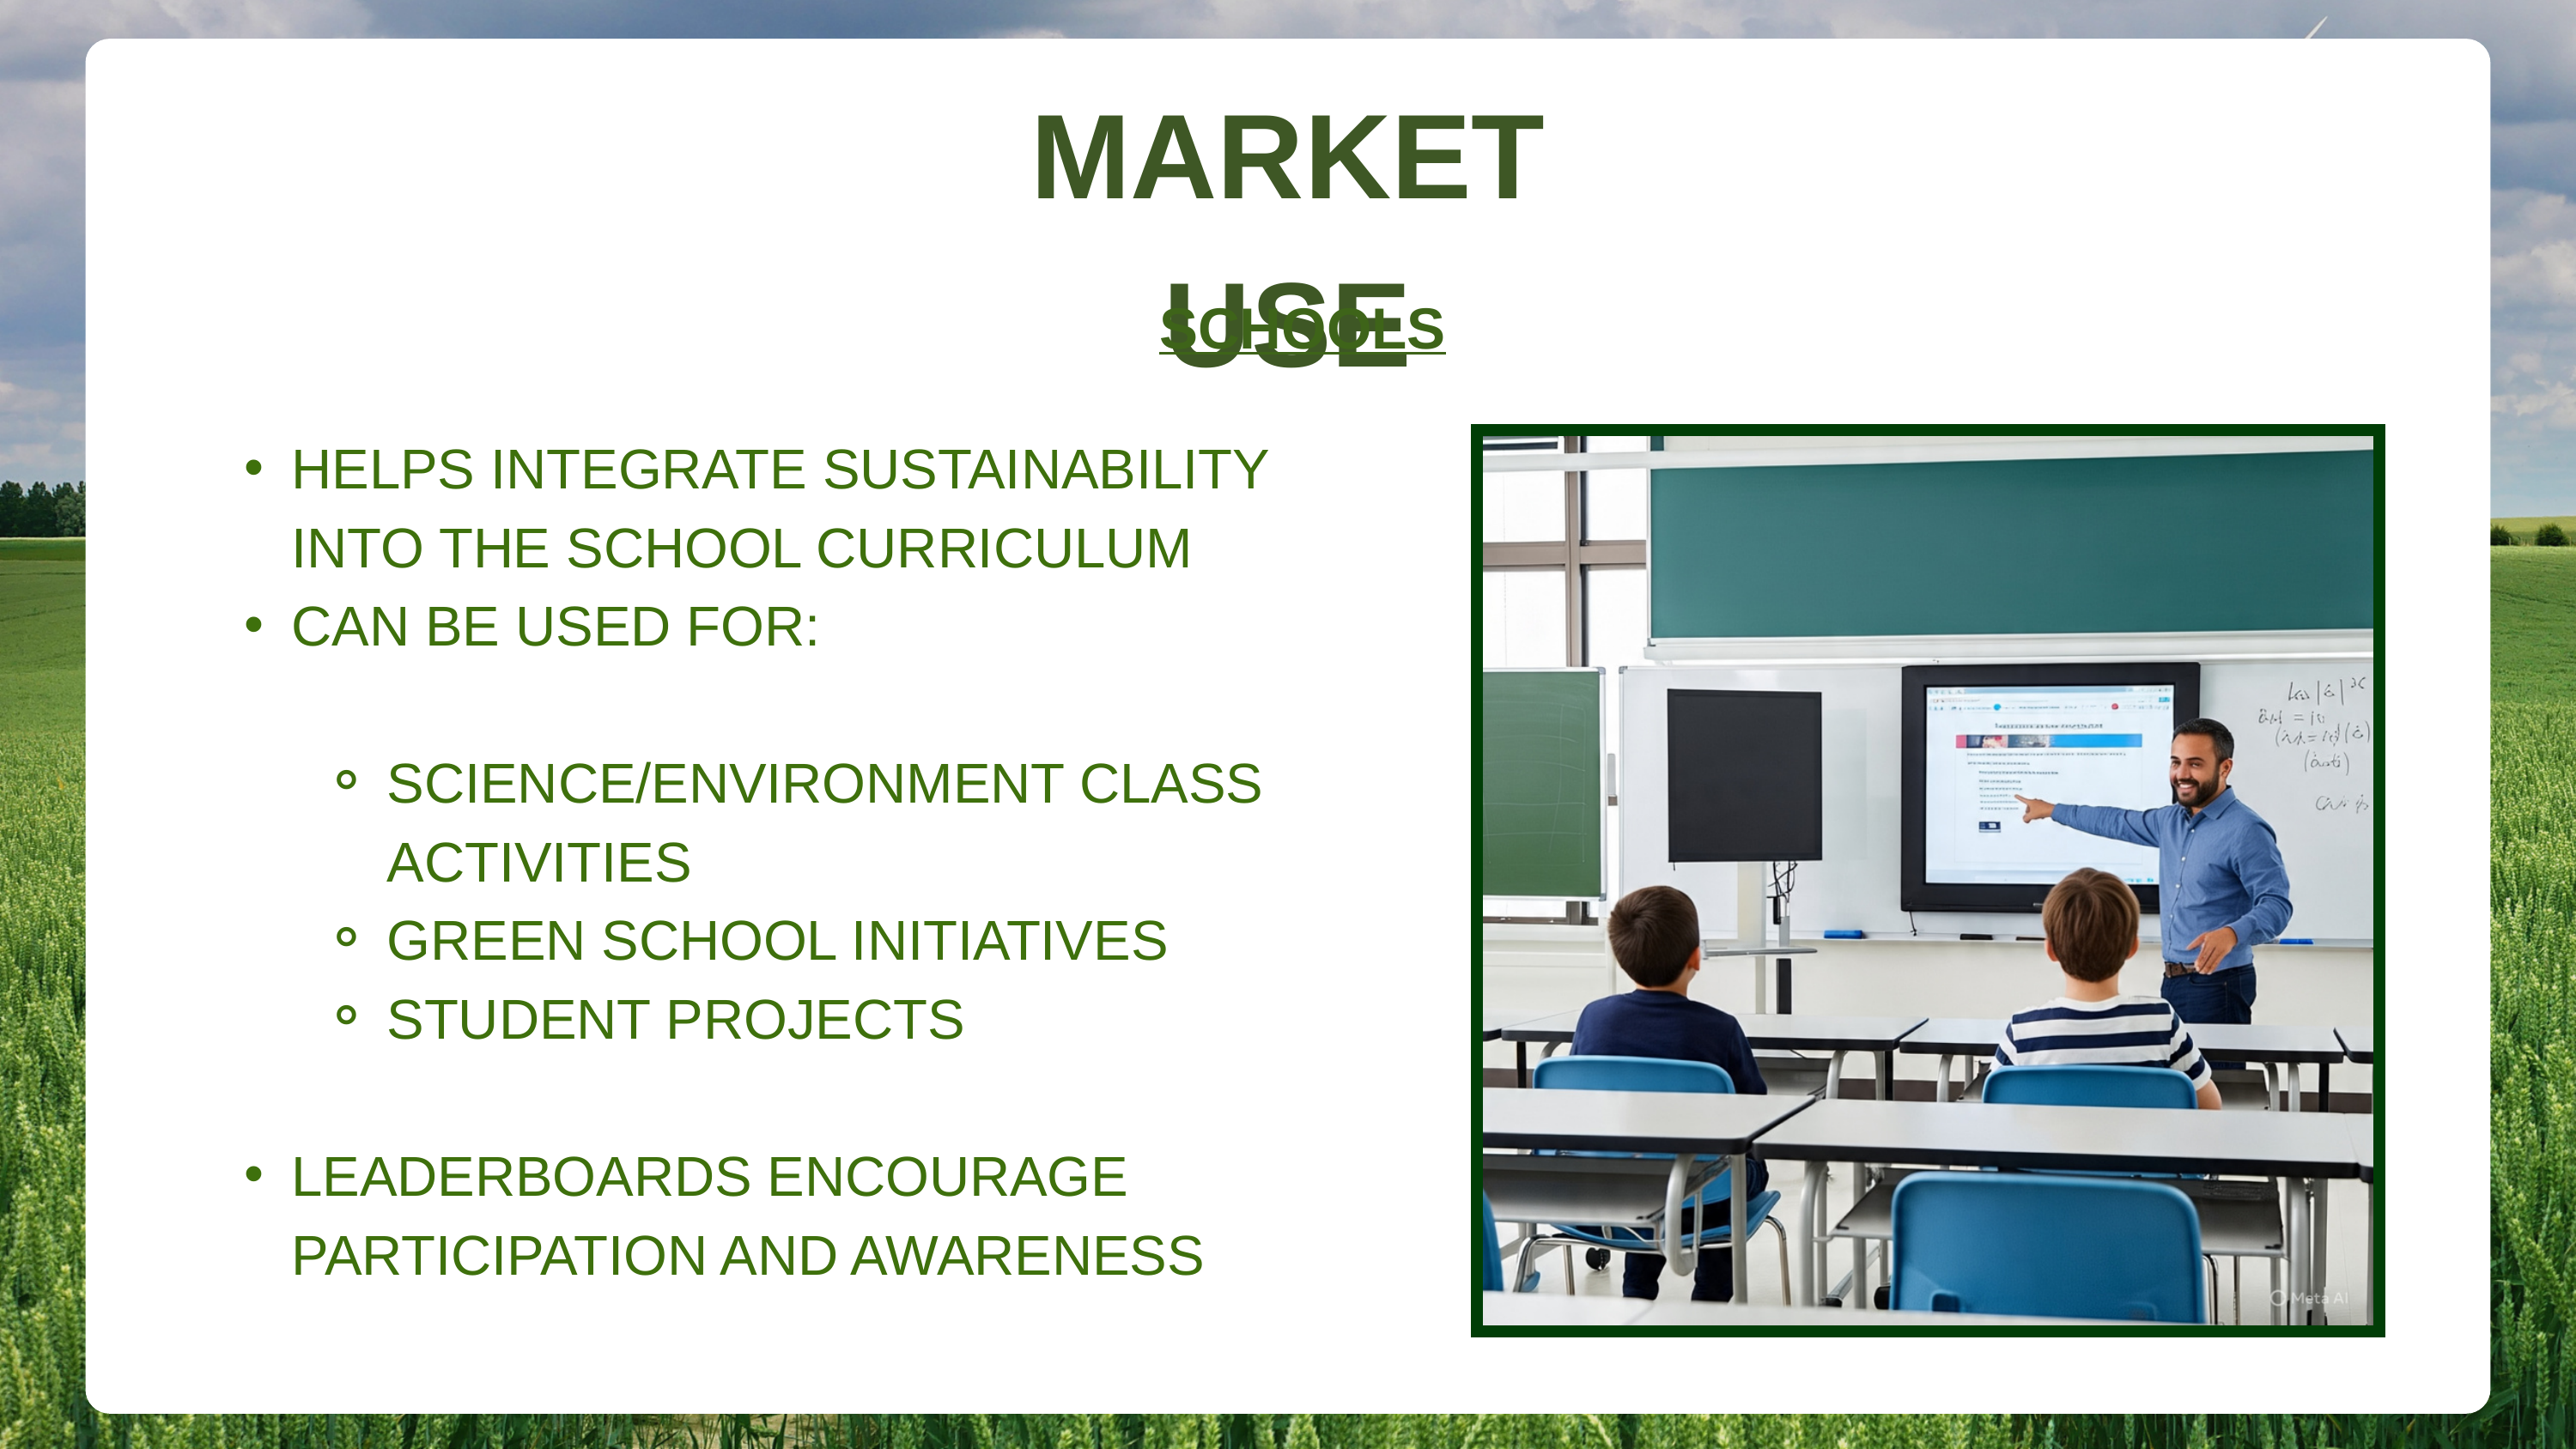

MARKET USE
SCHOOLS
HELPS INTEGRATE SUSTAINABILITY INTO THE SCHOOL CURRICULUM
CAN BE USED FOR:

SCIENCE/ENVIRONMENT CLASS ACTIVITIES
GREEN SCHOOL INITIATIVES
STUDENT PROJECTS

LEADERBOARDS ENCOURAGE PARTICIPATION AND AWARENESS